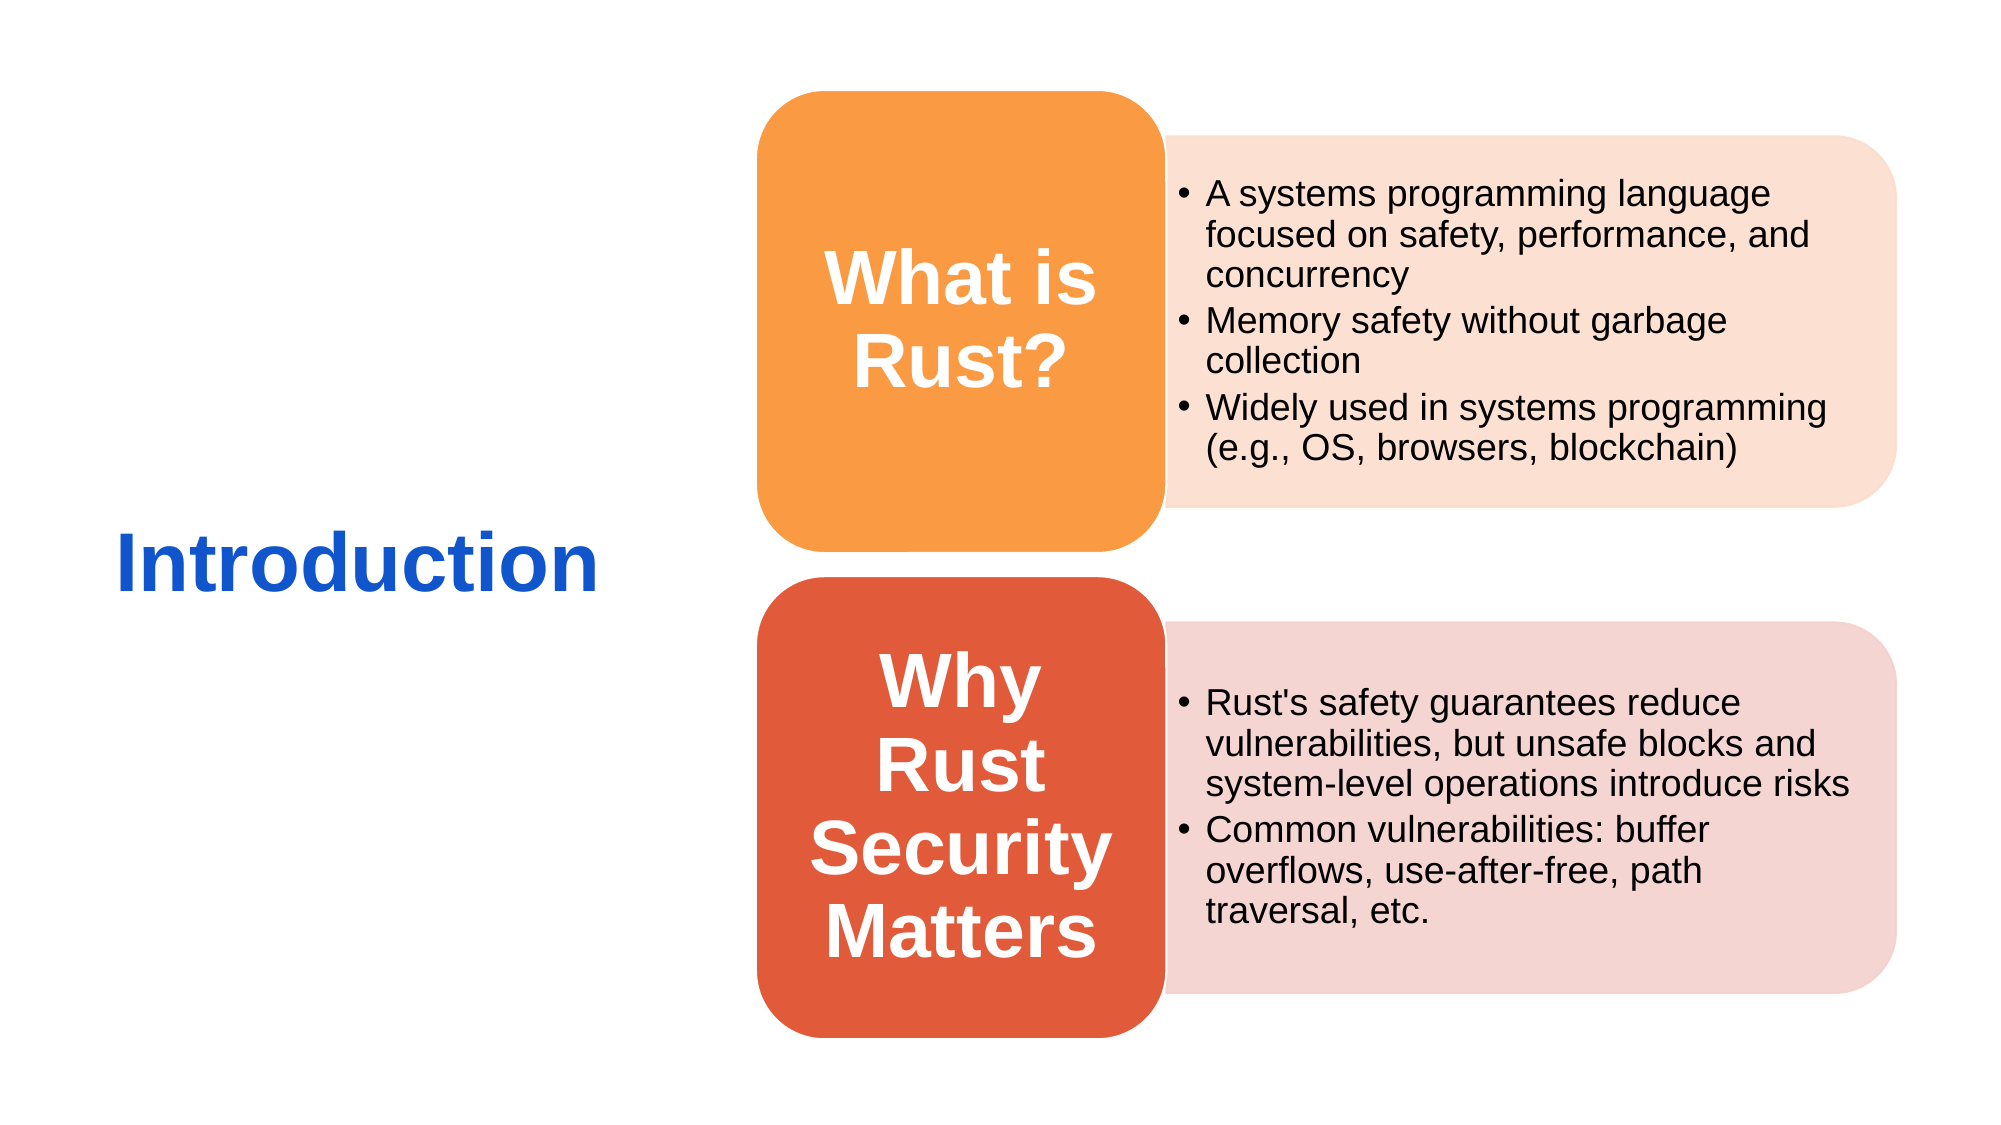

# Introduction

What is Rust?
A systems programming language focused on safety, performance, and concurrency
Memory safety without garbage collection
Widely used in systems programming (e.g., OS, browsers, blockchain)

Why Rust Security Matters
Rust's safety guarantees reduce vulnerabilities, but unsafe blocks and system-level operations introduce risks
Common vulnerabilities: buffer overflows, use-after-free, path traversal, etc.